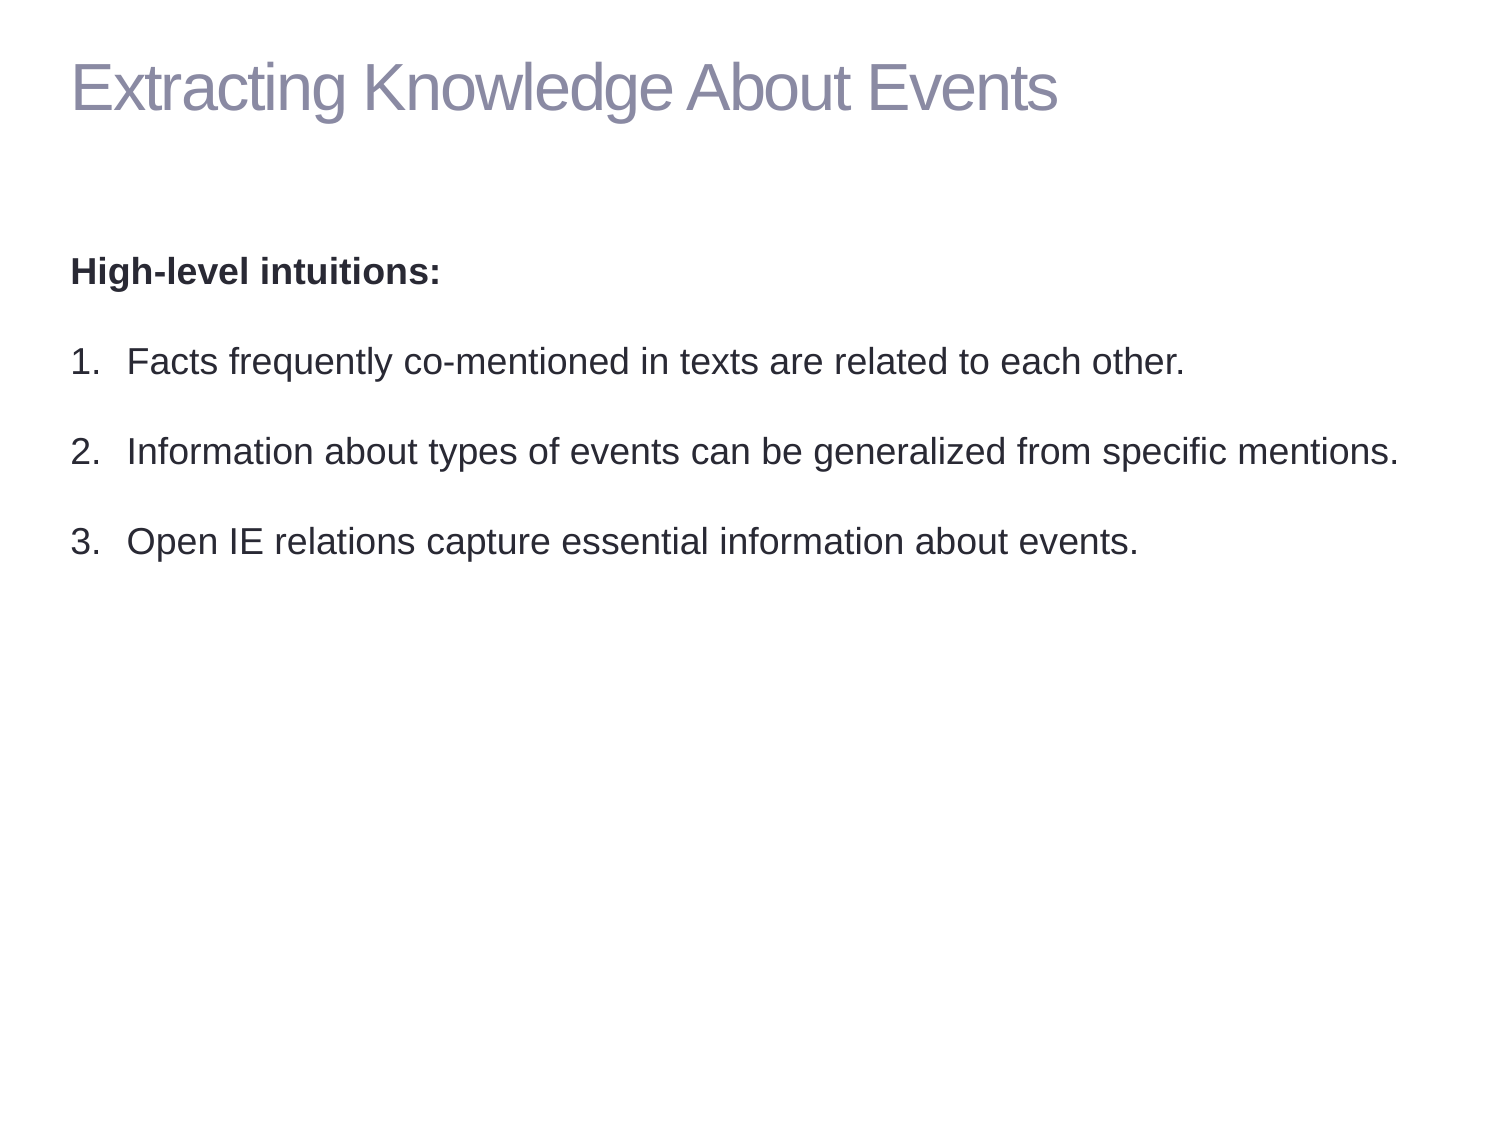

# Extracting Knowledge About Events
High-level intuitions:

Facts frequently co-mentioned in texts are related to each other.

Information about types of events can be generalized from specific mentions.

Open IE relations capture essential information about events.